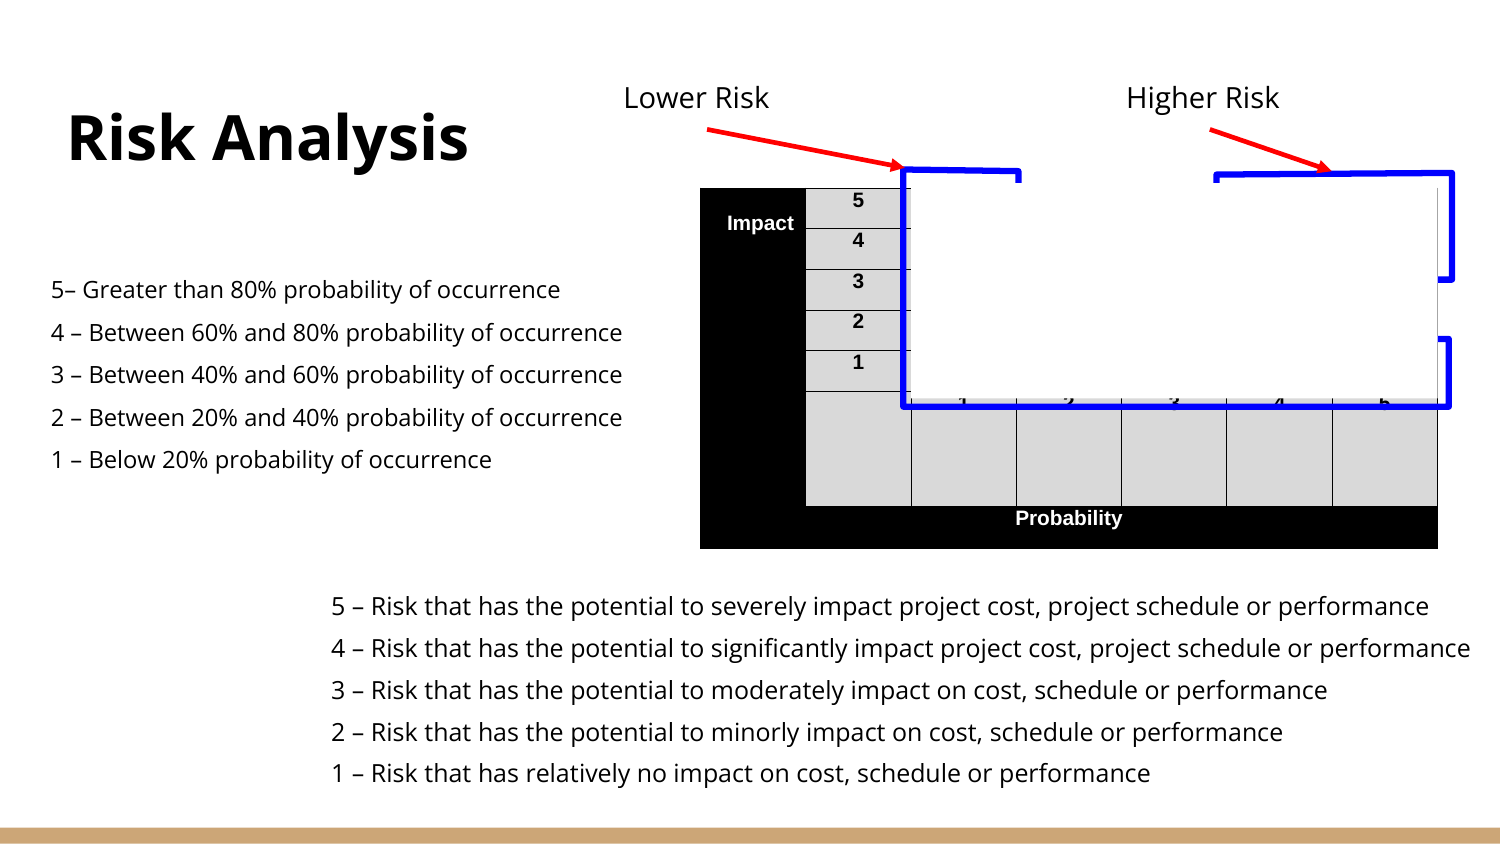

# Risk Analysis
Lower Risk

Higher Risk

| Impact | 5 | 5 | 10 | 15 | 20 | 25 |
| --- | --- | --- | --- | --- | --- | --- |
|  | 4 | 4 | 8 | 12 | 16 | 20 |
|  | 3 | 3 | 6 | 9 | 12 | 15 |
|  | 2 | 2 | 4 | 6 | 8 | 10 |
|  | 1 | 1 | 2 | 3 | 4 | 5 |
|  |  | 1 | 2 | 3 | 4 | 5 |
|  | Probability |  |  |  |  |  |
5– Greater than 80% probability of occurrence
4 – Between 60% and 80% probability of occurrence
3 – Between 40% and 60% probability of occurrence
2 – Between 20% and 40% probability of occurrence
1 – Below 20% probability of occurrence
5 – Risk that has the potential to severely impact project cost, project schedule or performance
4 – Risk that has the potential to significantly impact project cost, project schedule or performance
3 – Risk that has the potential to moderately impact on cost, schedule or performance
2 – Risk that has the potential to minorly impact on cost, schedule or performance
1 – Risk that has relatively no impact on cost, schedule or performance